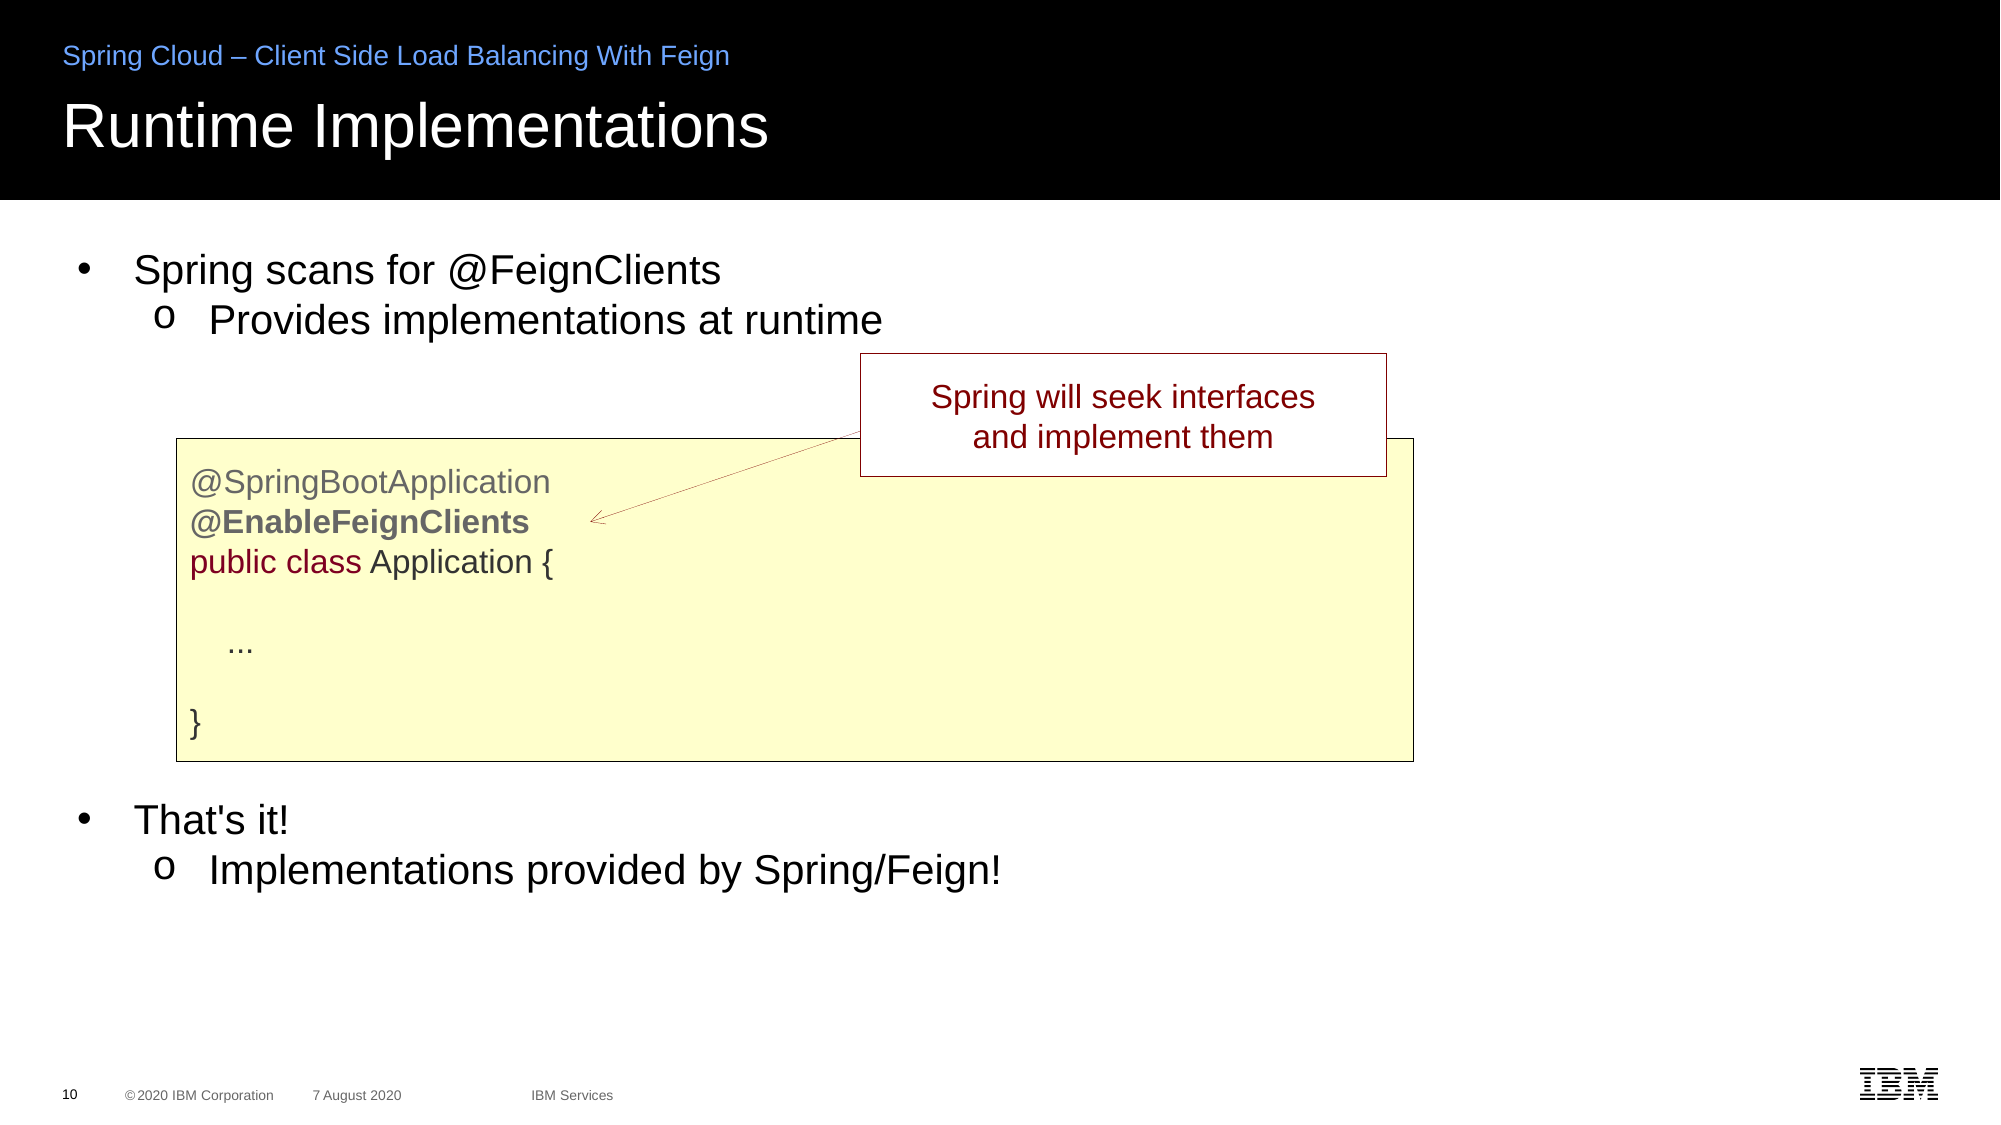

Spring Cloud – Client Side Load Balancing With Feign
# Runtime Implementations
Spring scans for @FeignClients
Provides implementations at runtime

That's it!
Implementations provided by Spring/Feign!
Spring will seek interfaces
and implement them

@SpringBootApplication
@EnableFeignClients
public class Application {

    ...

}